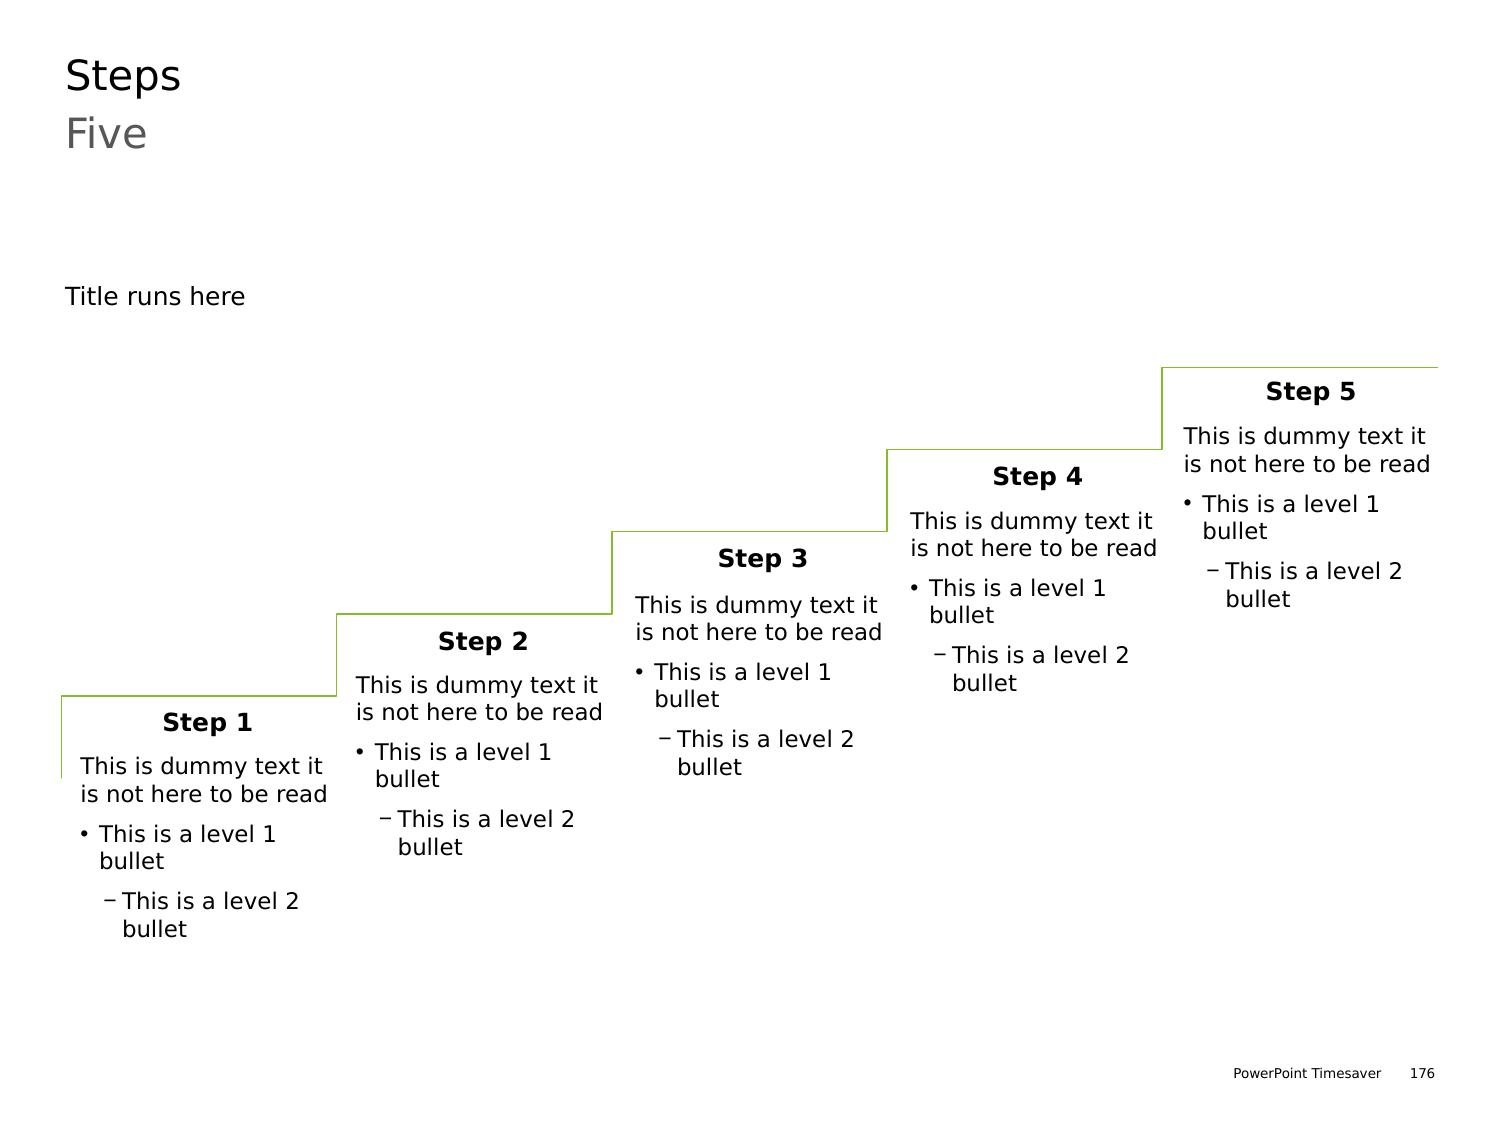

# Steps
Five
Title runs here

Step 5
This is dummy text it is not here to be read
This is a level 1 bullet
This is a level 2 bullet
Step 4
This is dummy text it is not here to be read
This is a level 1 bullet
This is a level 2 bullet
Step 3
This is dummy text it is not here to be read
This is a level 1 bullet
This is a level 2 bullet
Step 2
This is dummy text it is not here to be read
This is a level 1 bullet
This is a level 2 bullet
Step 1
This is dummy text it is not here to be read
This is a level 1 bullet
This is a level 2 bullet